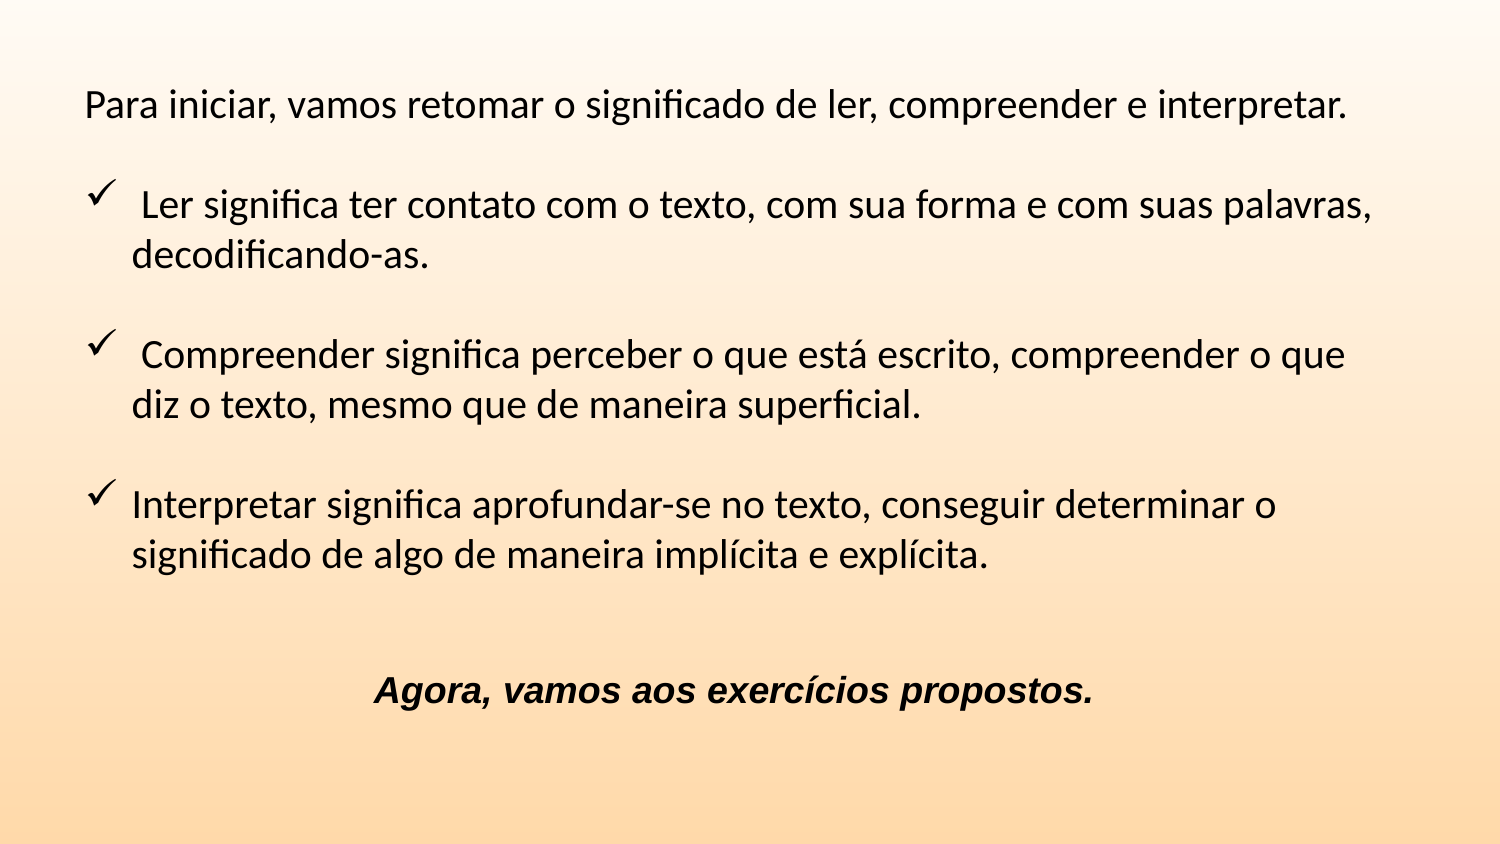

Para iniciar, vamos retomar o significado de ler, compreender e interpretar.

 Ler significa ter contato com o texto, com sua forma e com suas palavras, decodificando-as.

 Compreender significa perceber o que está escrito, compreender o que diz o texto, mesmo que de maneira superficial.

Interpretar significa aprofundar-se no texto, conseguir determinar o significado de algo de maneira implícita e explícita.

Agora, vamos aos exercícios propostos.